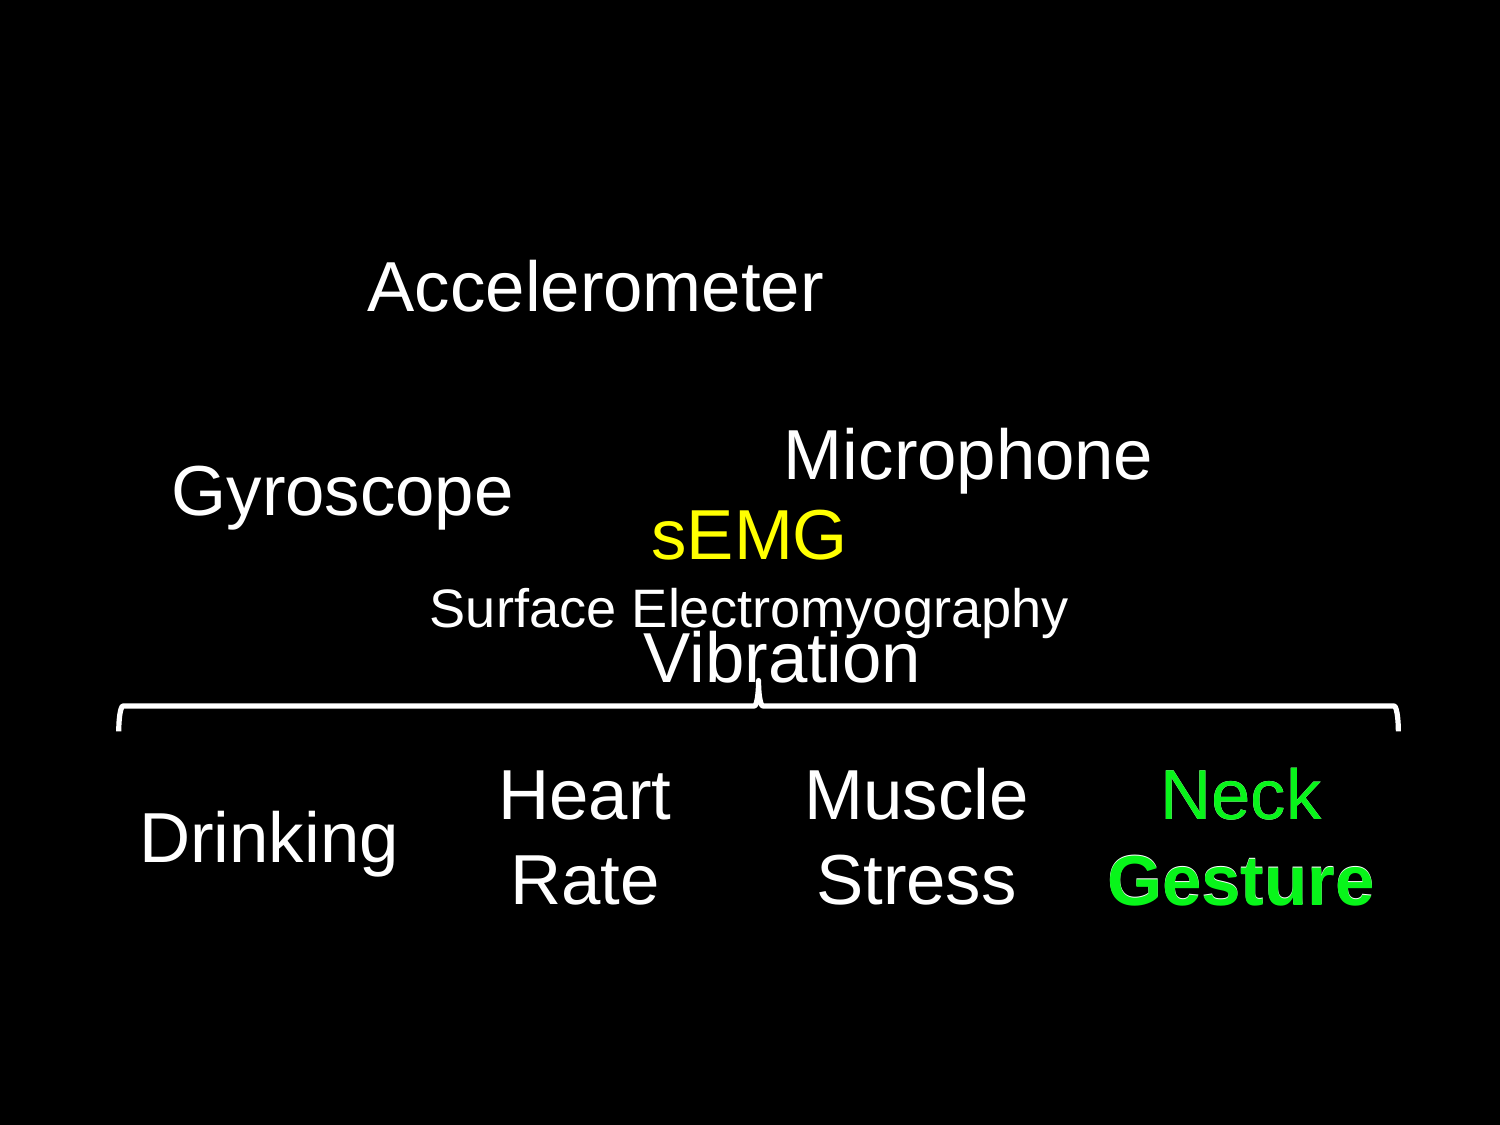

Accelerometer
Microphone
Gyroscope
sEMG
Surface Electromyography
Vibration
# Drinking
Heart Rate
Muscle Stress
Neck
Gesture
Neck
Gesture